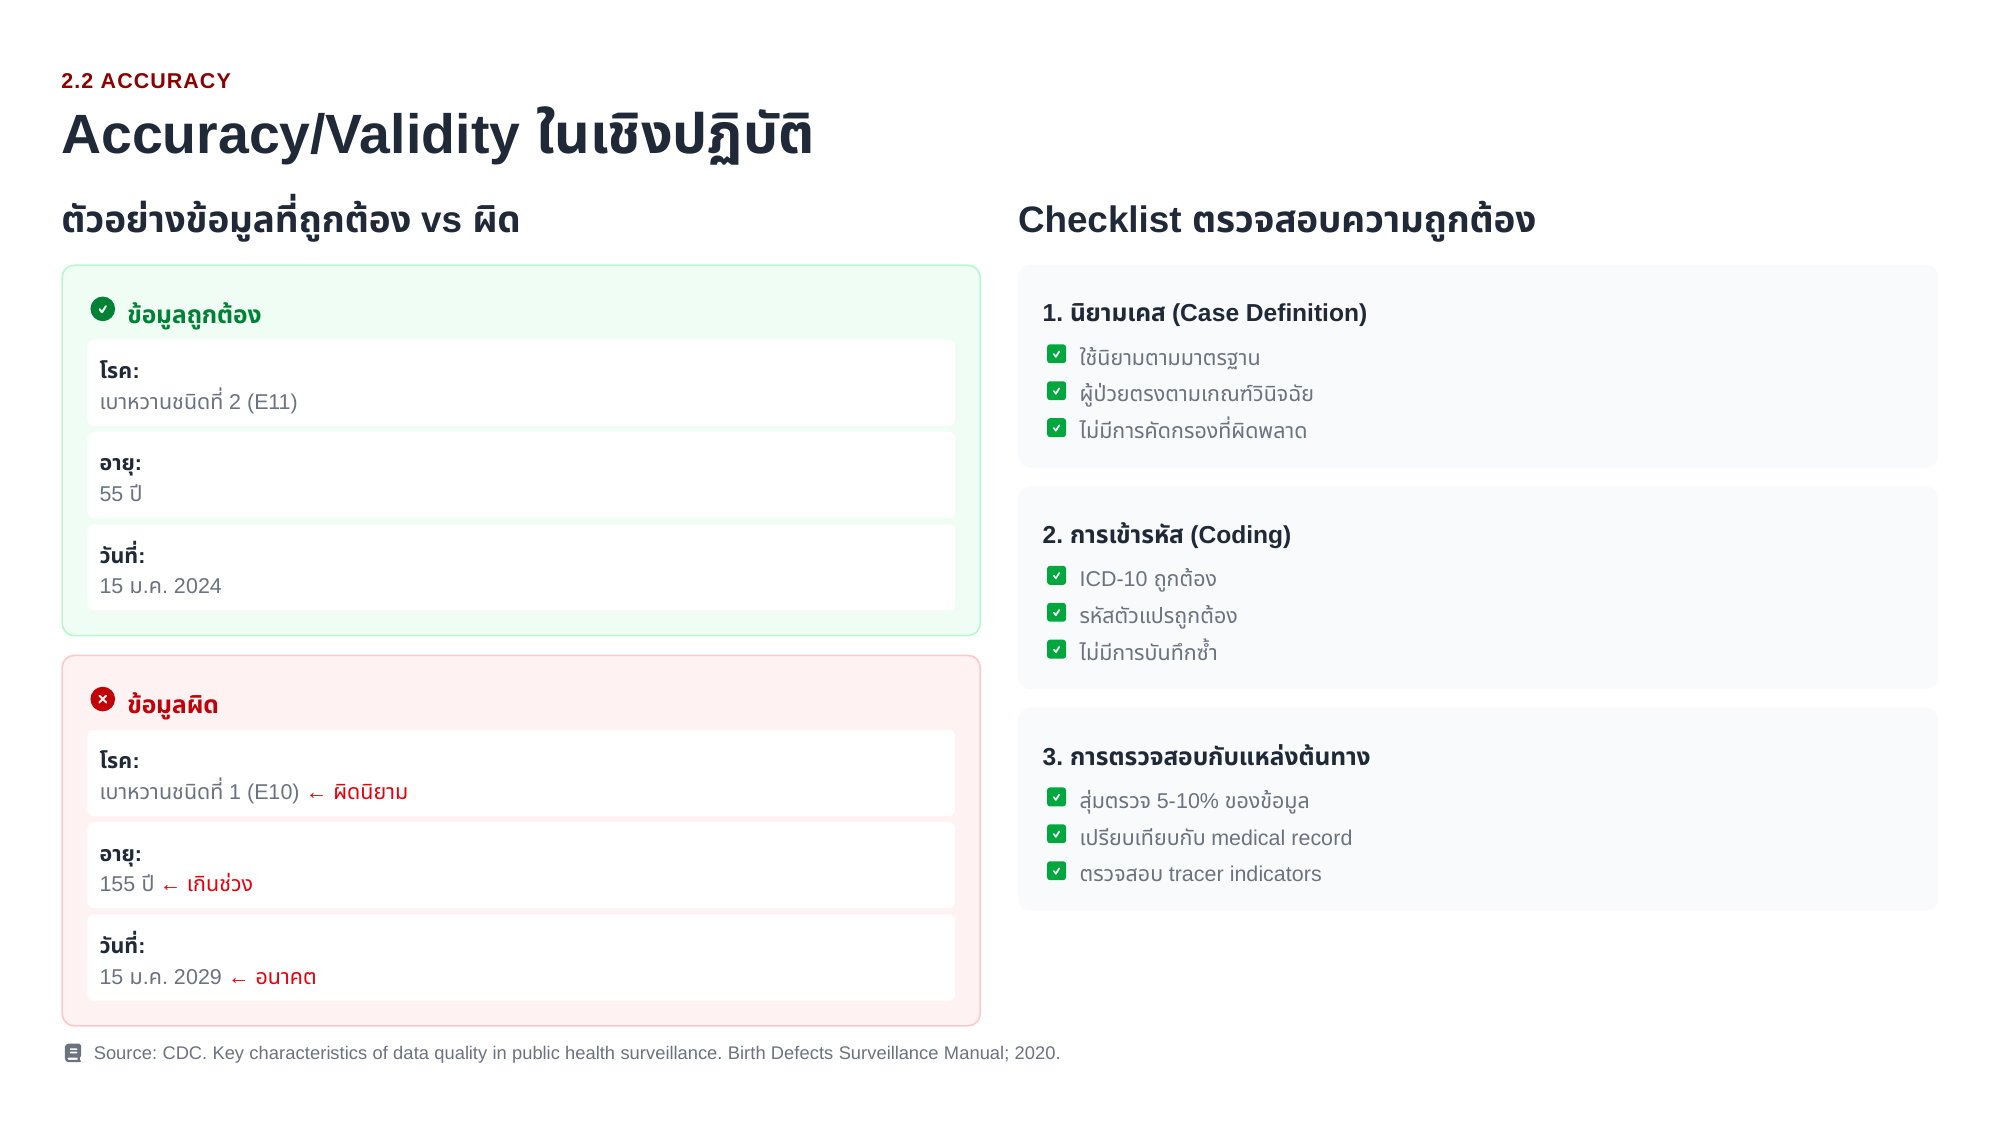

2.2 ACCURACY
Accuracy/Validity ในเชิงปฏิบัติ
ตัวอย่างข้อมูลที่ถูกต้อง vs ผิด
Checklist ตรวจสอบความถูกต้อง

1. นิยามเคส (Case Definition)
ข้อมูลถูกต้อง

ใช้นิยามตามมาตรฐาน

โรค:
ผู้ป่วยตรงตามเกณฑ์วินิจฉัย

เบาหวานชนิดที่ 2 (E11)
ไม่มีการคัดกรองที่ผิดพลาด

อายุ:
55 ปี

2. การเข้ารหัส (Coding)

วันที่:
ICD-10 ถูกต้อง

15 ม.ค. 2024
รหัสตัวแปรถูกต้อง

ไม่มีการบันทึกซ้ำ

ข้อมูลผิด

3. การตรวจสอบกับแหล่งต้นทาง
โรค:
เบาหวานชนิดที่ 1 (E10) ← ผิดนิยาม
สุ่มตรวจ 5-10% ของข้อมูล

เปรียบเทียบกับ medical record

อายุ:
ตรวจสอบ tracer indicators

155 ปี ← เกินช่วง

วันที่:
15 ม.ค. 2029 ← อนาคต
Source: CDC. Key characteristics of data quality in public health surveillance. Birth Defects Surveillance Manual; 2020.